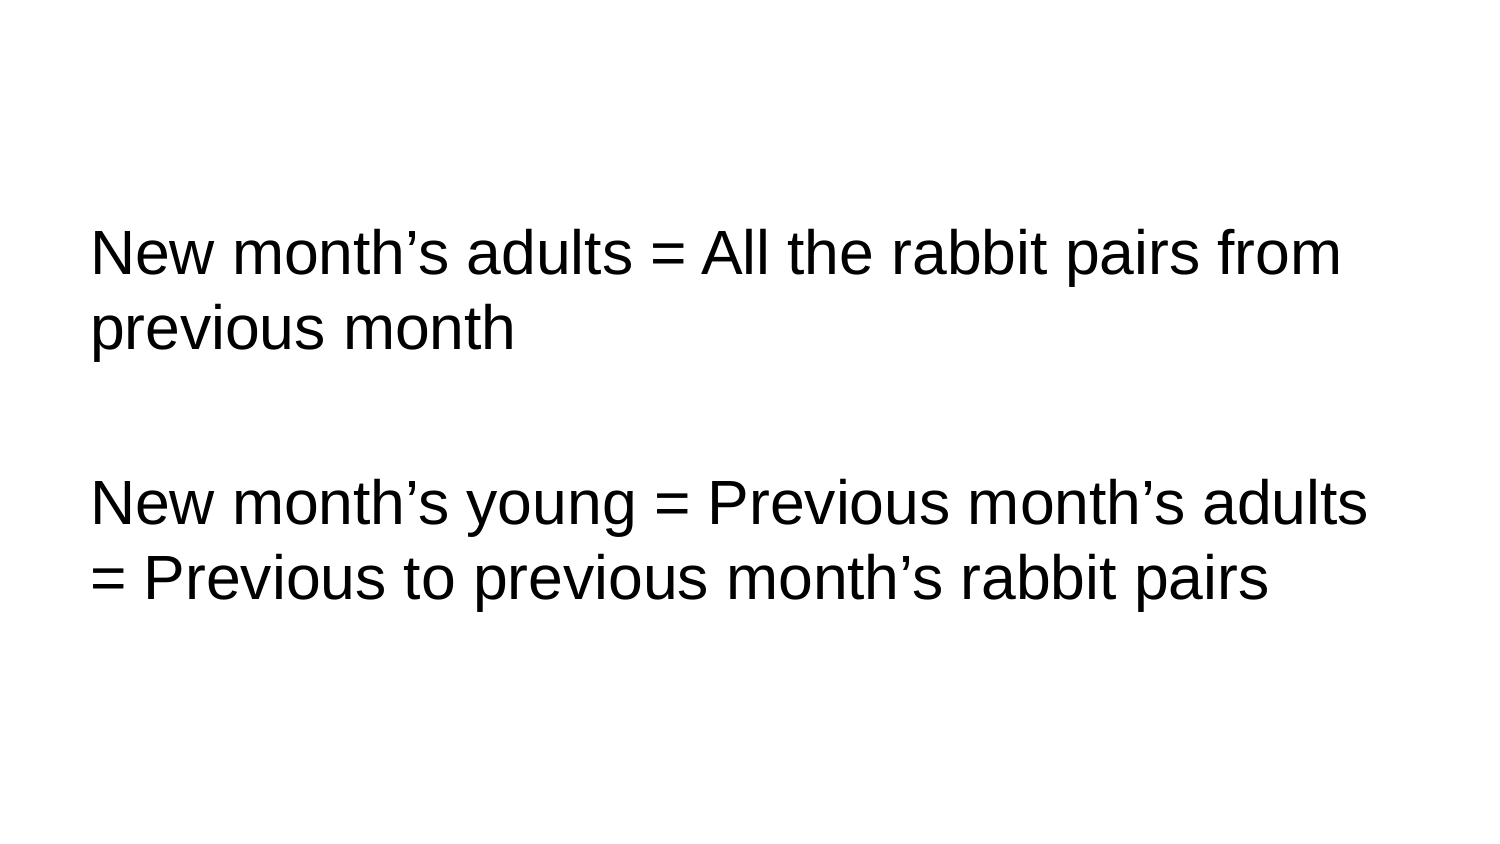

#
New month’s adults = All the rabbit pairs from previous month

New month’s young = Previous month’s adults = Previous to previous month’s rabbit pairs